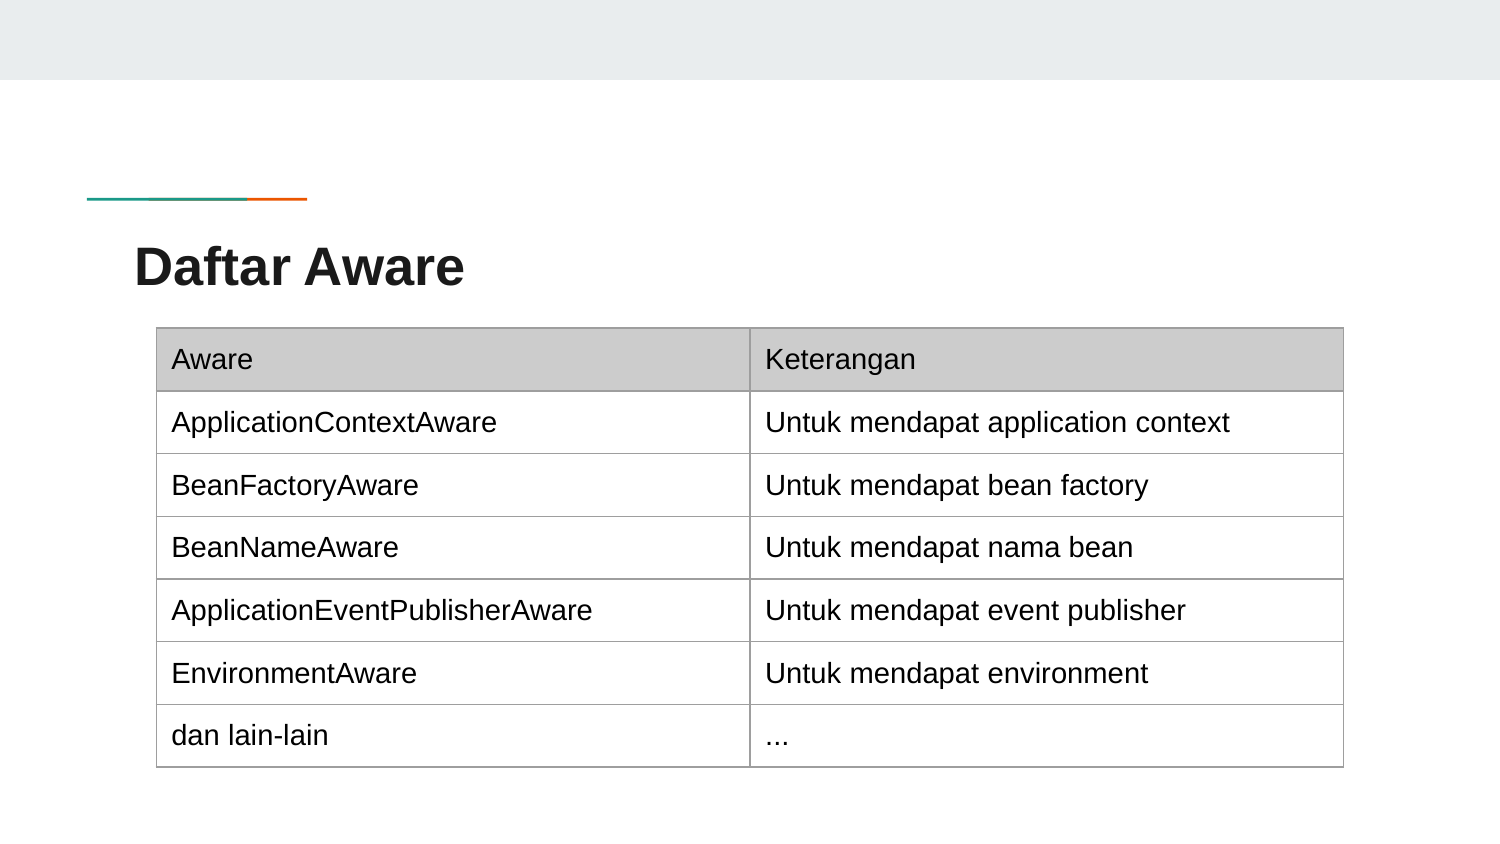

# Daftar Aware
| Aware | Keterangan |
| --- | --- |
| ApplicationContextAware | Untuk mendapat application context |
| BeanFactoryAware | Untuk mendapat bean factory |
| BeanNameAware | Untuk mendapat nama bean |
| ApplicationEventPublisherAware | Untuk mendapat event publisher |
| EnvironmentAware | Untuk mendapat environment |
| dan lain-lain | ... |